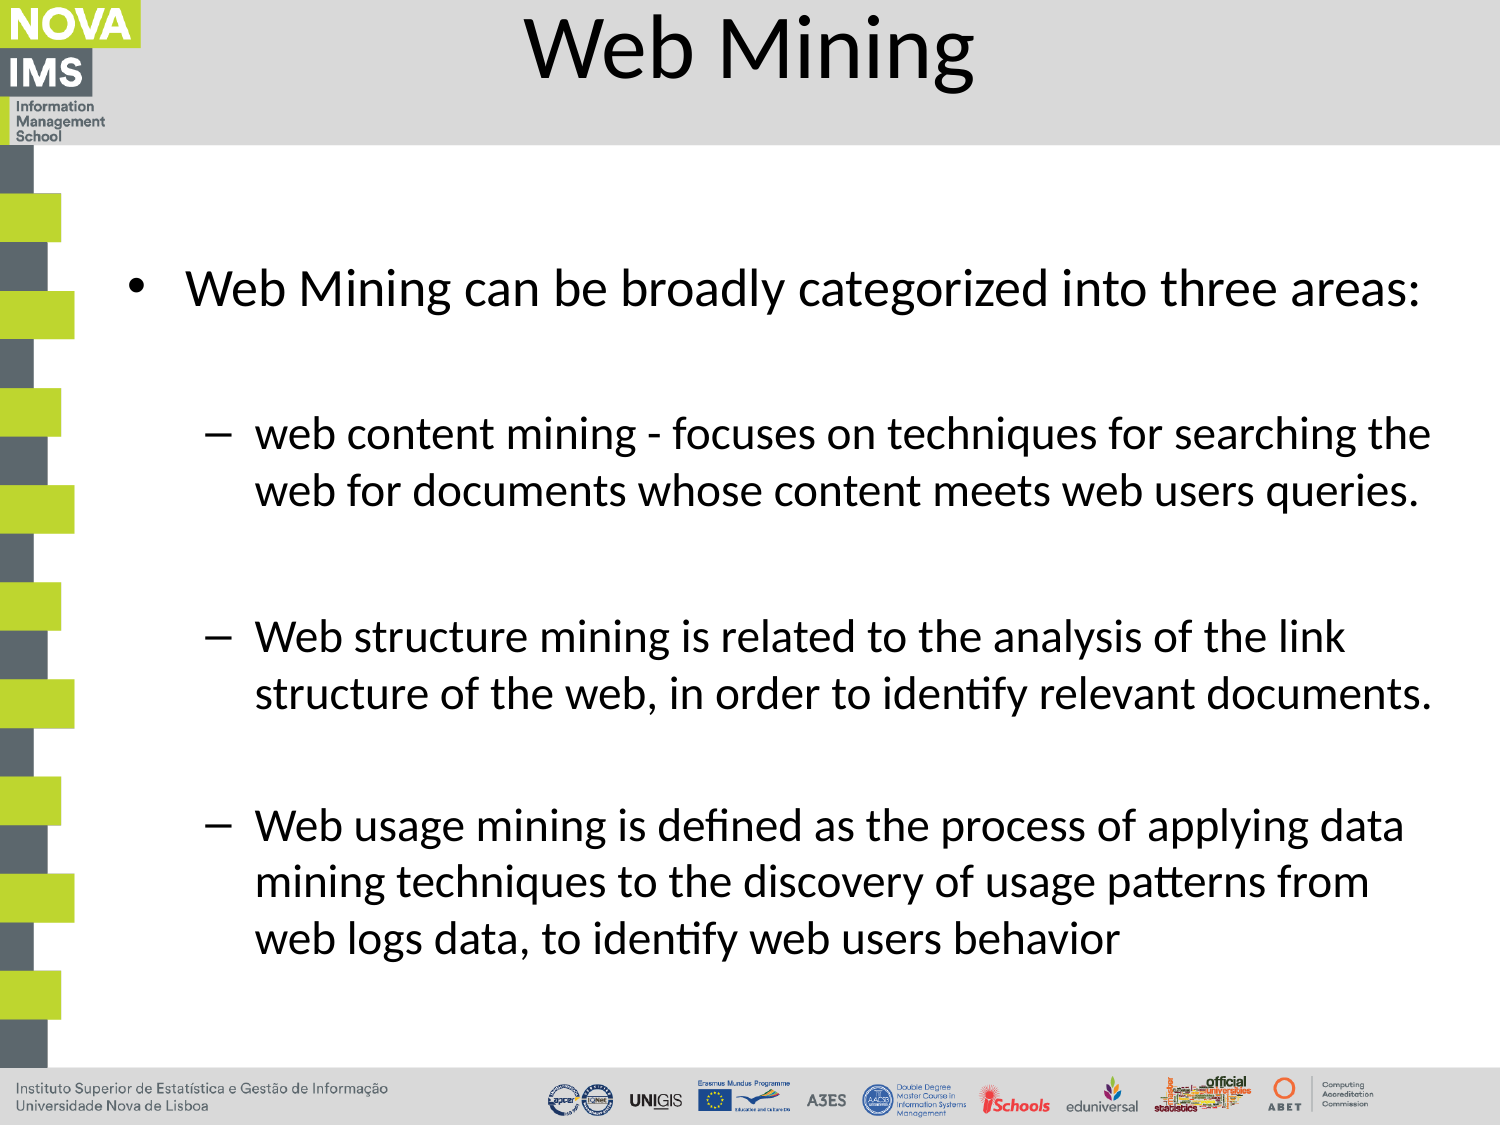

# Web Mining
Web Mining can be broadly categorized into three areas:

web content mining - focuses on techniques for searching the web for documents whose content meets web users queries.

Web structure mining is related to the analysis of the link structure of the web, in order to identify relevant documents.

Web usage mining is defined as the process of applying data mining techniques to the discovery of usage patterns from web logs data, to identify web users behavior